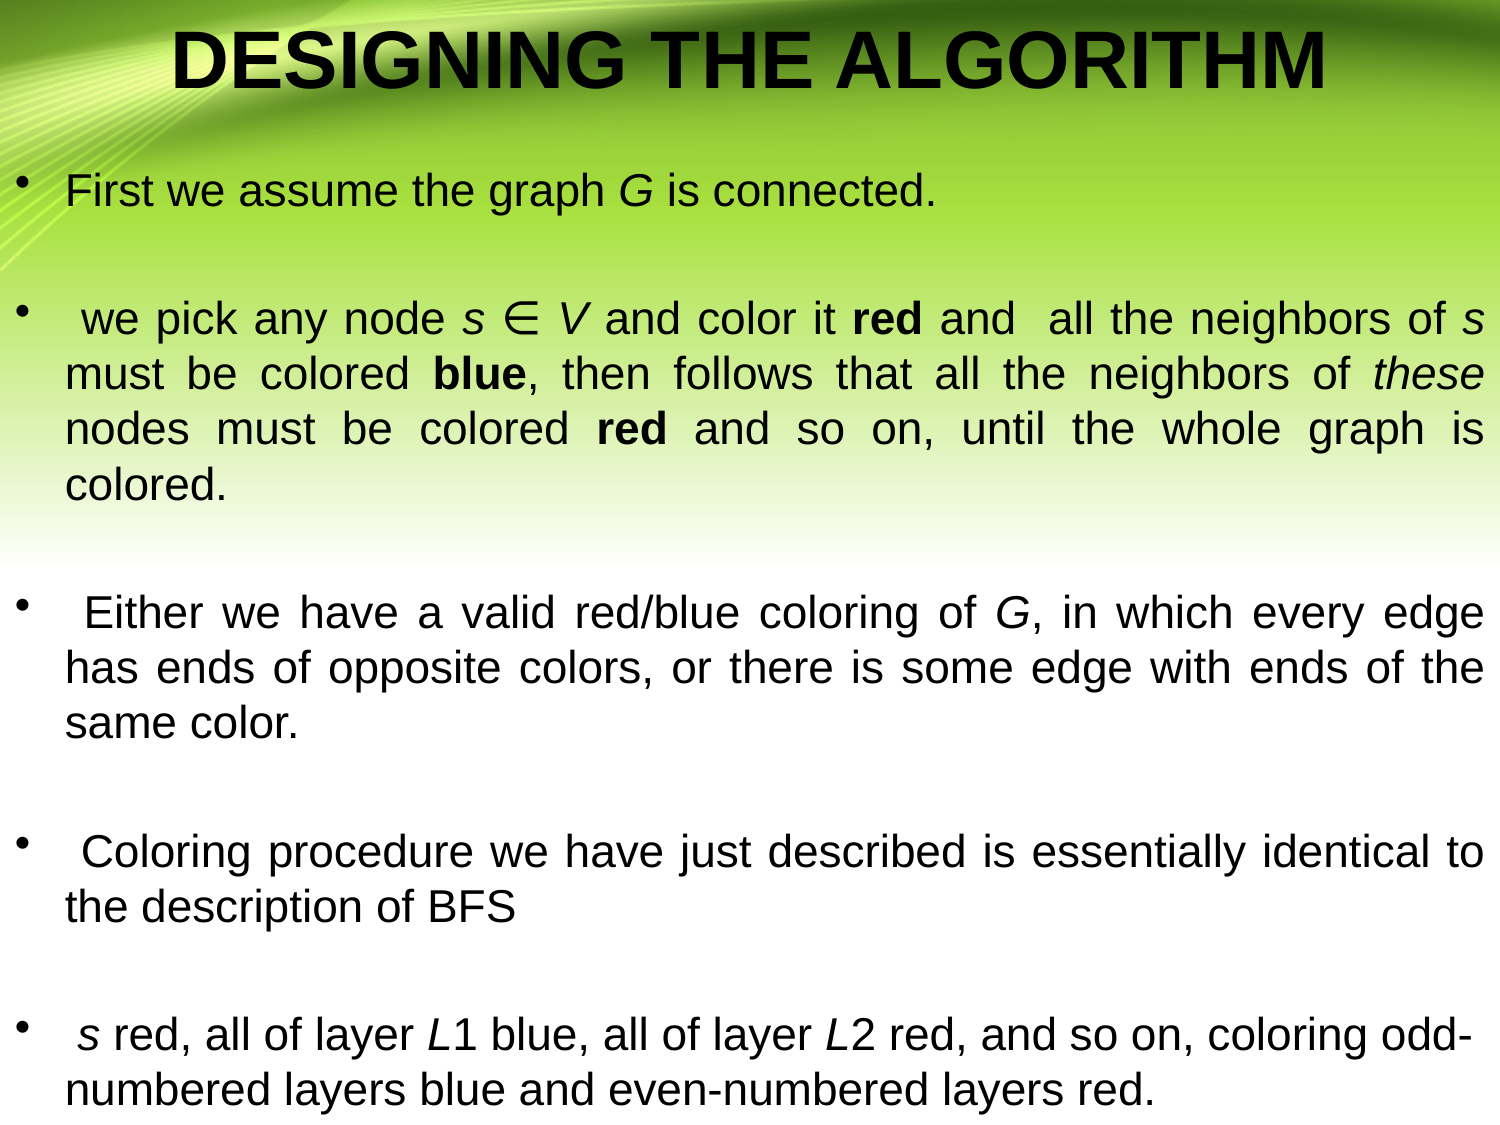

DESIGNING THE ALGORITHM

First we assume the graph G is connected.

 we pick any node s ∈ V and color it red and  all the neighbors of s must be colored blue, then follows that all the neighbors of these nodes must be colored red and so on, until the whole graph is colored.

 Either we have a valid red/blue coloring of G, in which every edge has ends of opposite colors, or there is some edge with ends of the same color.

 Coloring procedure we have just described is essentially identical to the description of BFS

 s red, all of layer L1 blue, all of layer L2 red, and so on, coloring odd-numbered layers blue and even-numbered layers red.